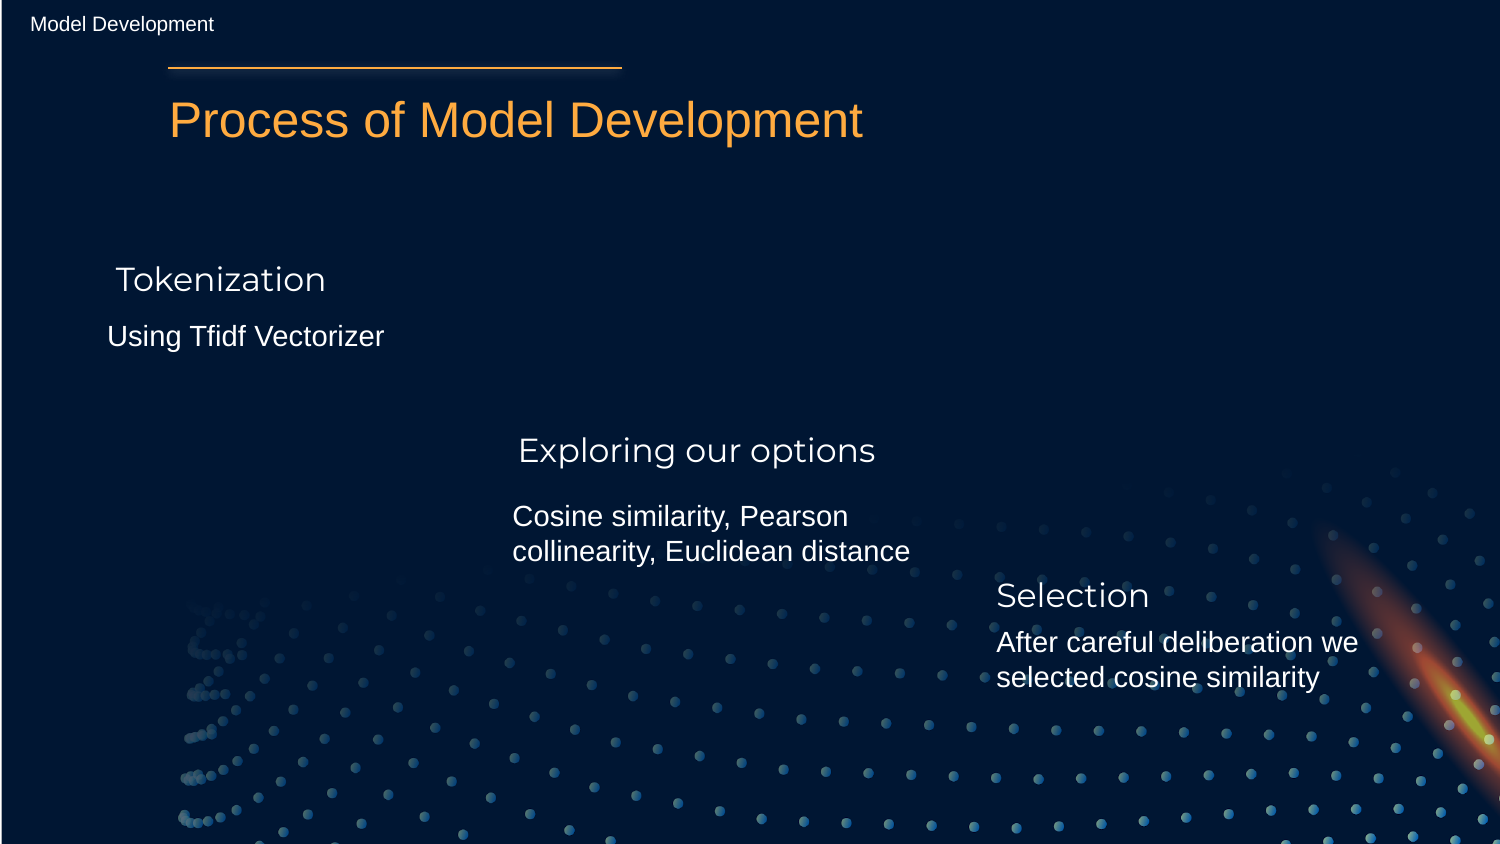

Model Development
# Process of Model Development
 Tokenization
Using Tfidf Vectorizer
Exploring our options
Cosine similarity, Pearson collinearity, Euclidean distance
Selection
After careful deliberation we selected cosine similarity